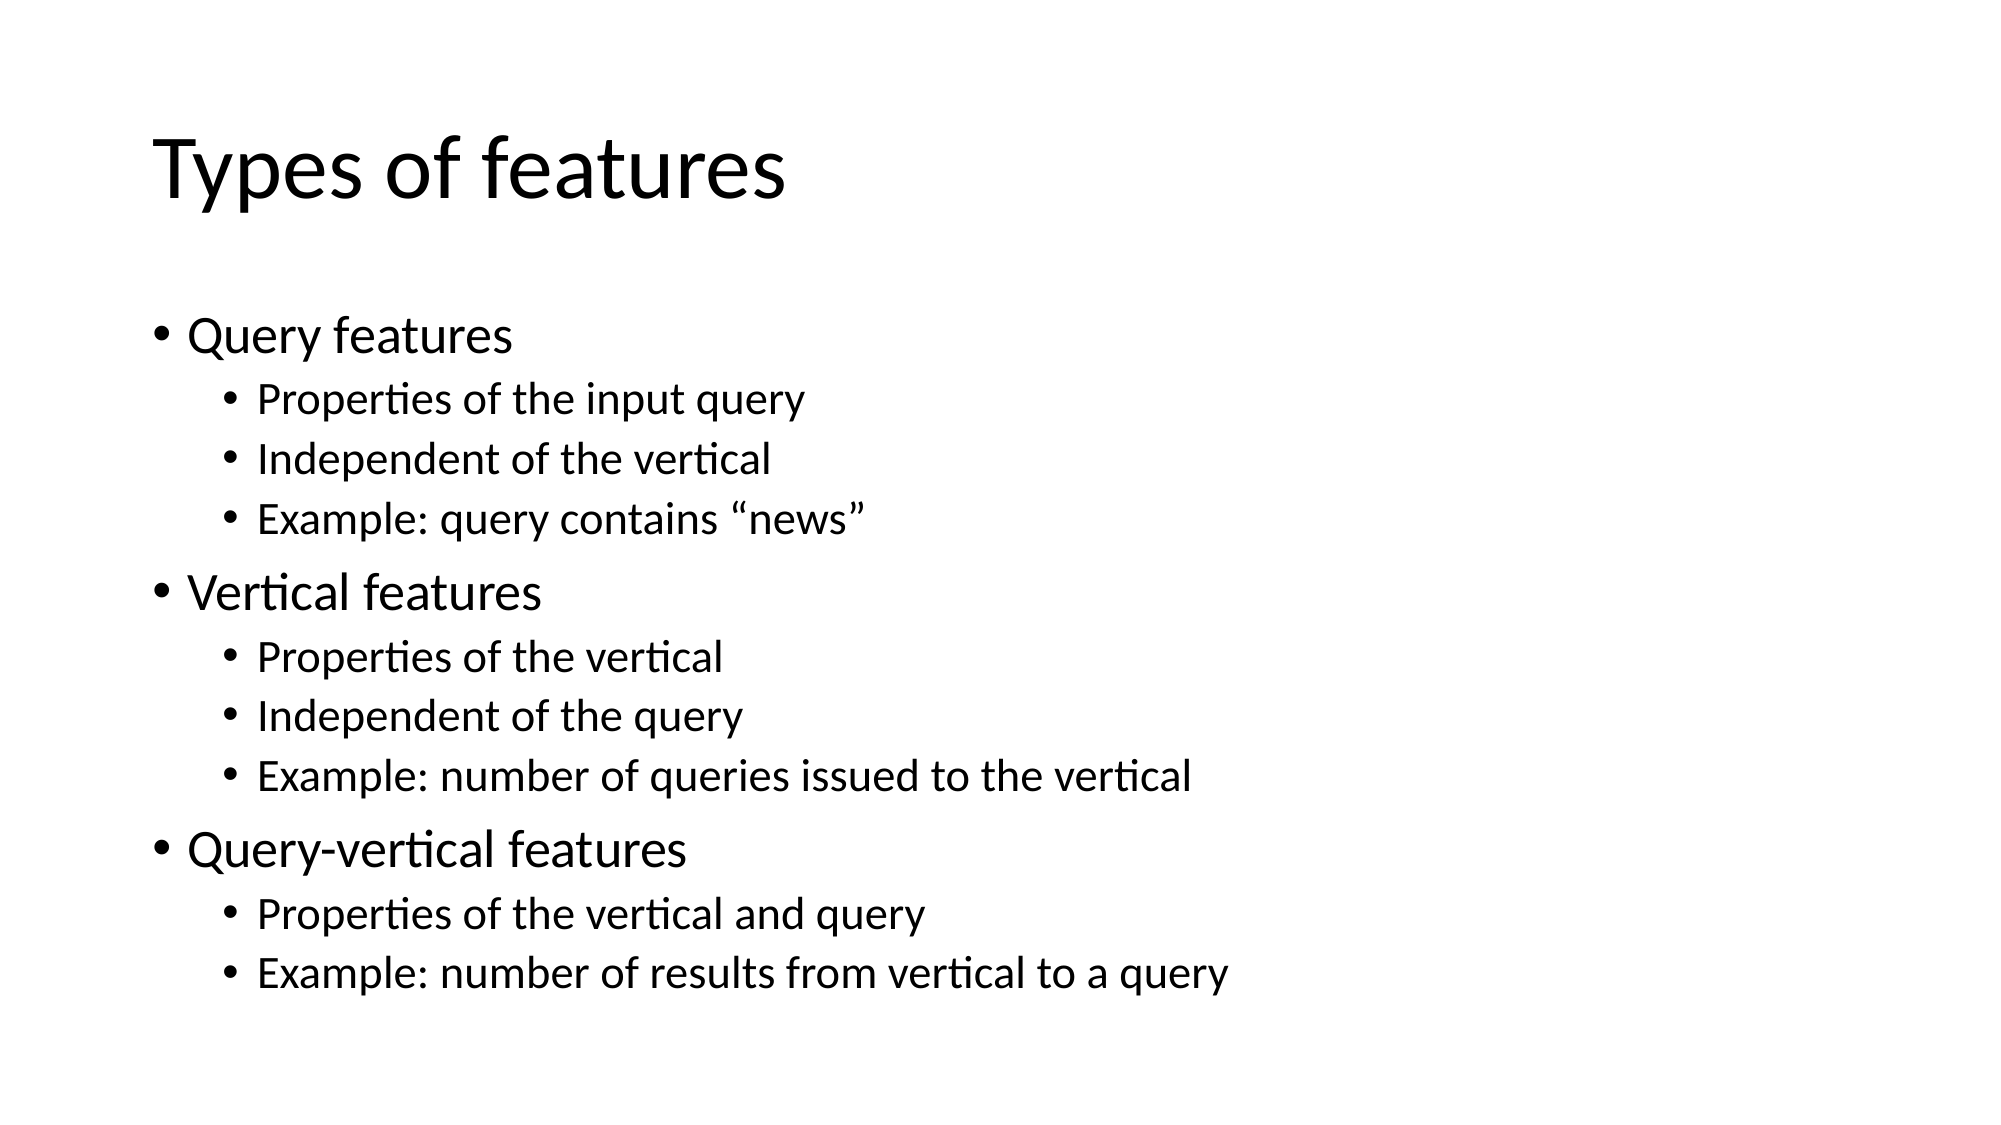

# Types of features
Query features
Properties of the input query
Independent of the vertical
Example: query contains “news”
Vertical features
Properties of the vertical
Independent of the query
Example: number of queries issued to the vertical
Query-vertical features
Properties of the vertical and query
Example: number of results from vertical to a query